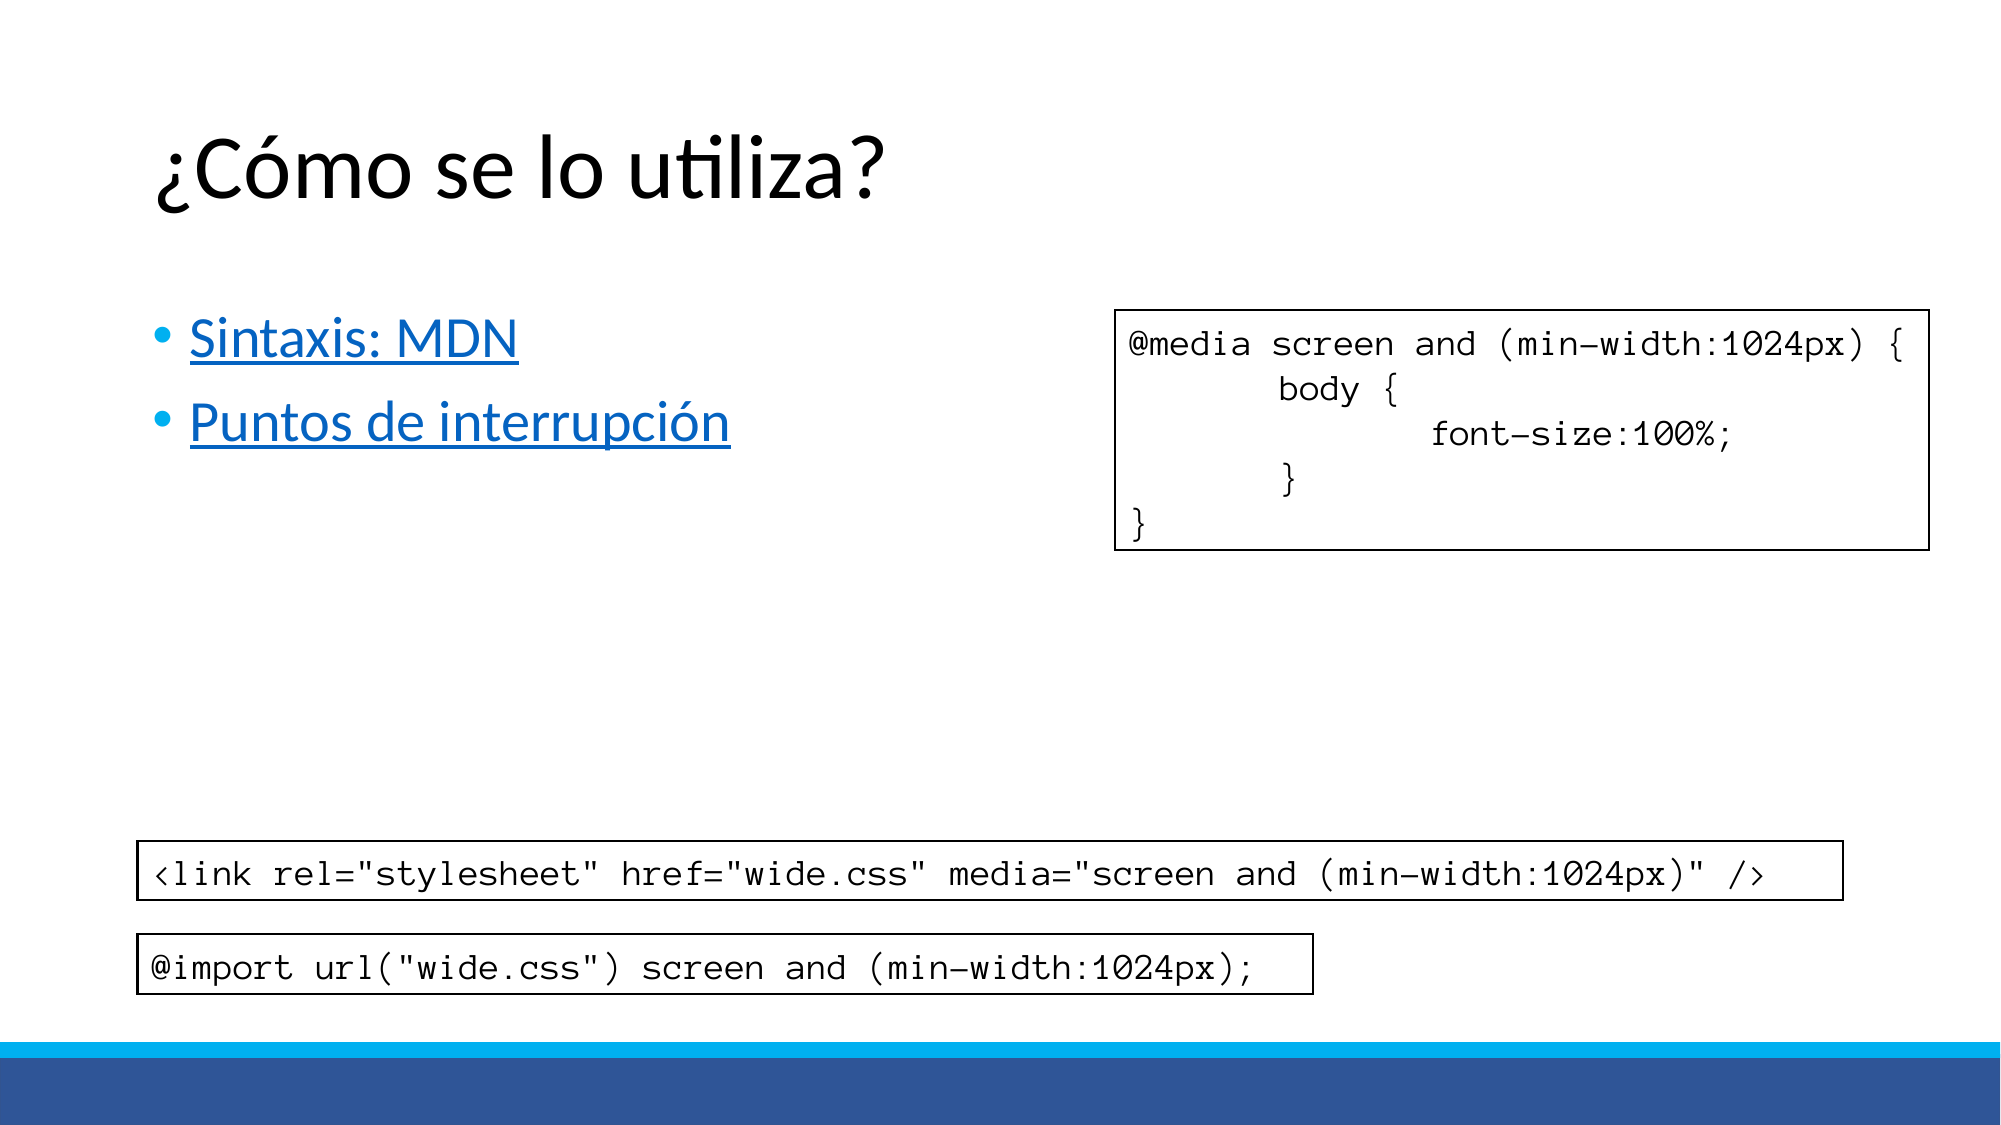

# ¿Cómo se lo utiliza?
Sintaxis: MDN
Puntos de interrupción
@media screen and (min-width:1024px) {
	body {
		font-size:100%;
	}
}
<link rel="stylesheet" href="wide.css" media="screen and (min-width:1024px)" />
@import url("wide.css") screen and (min-width:1024px);